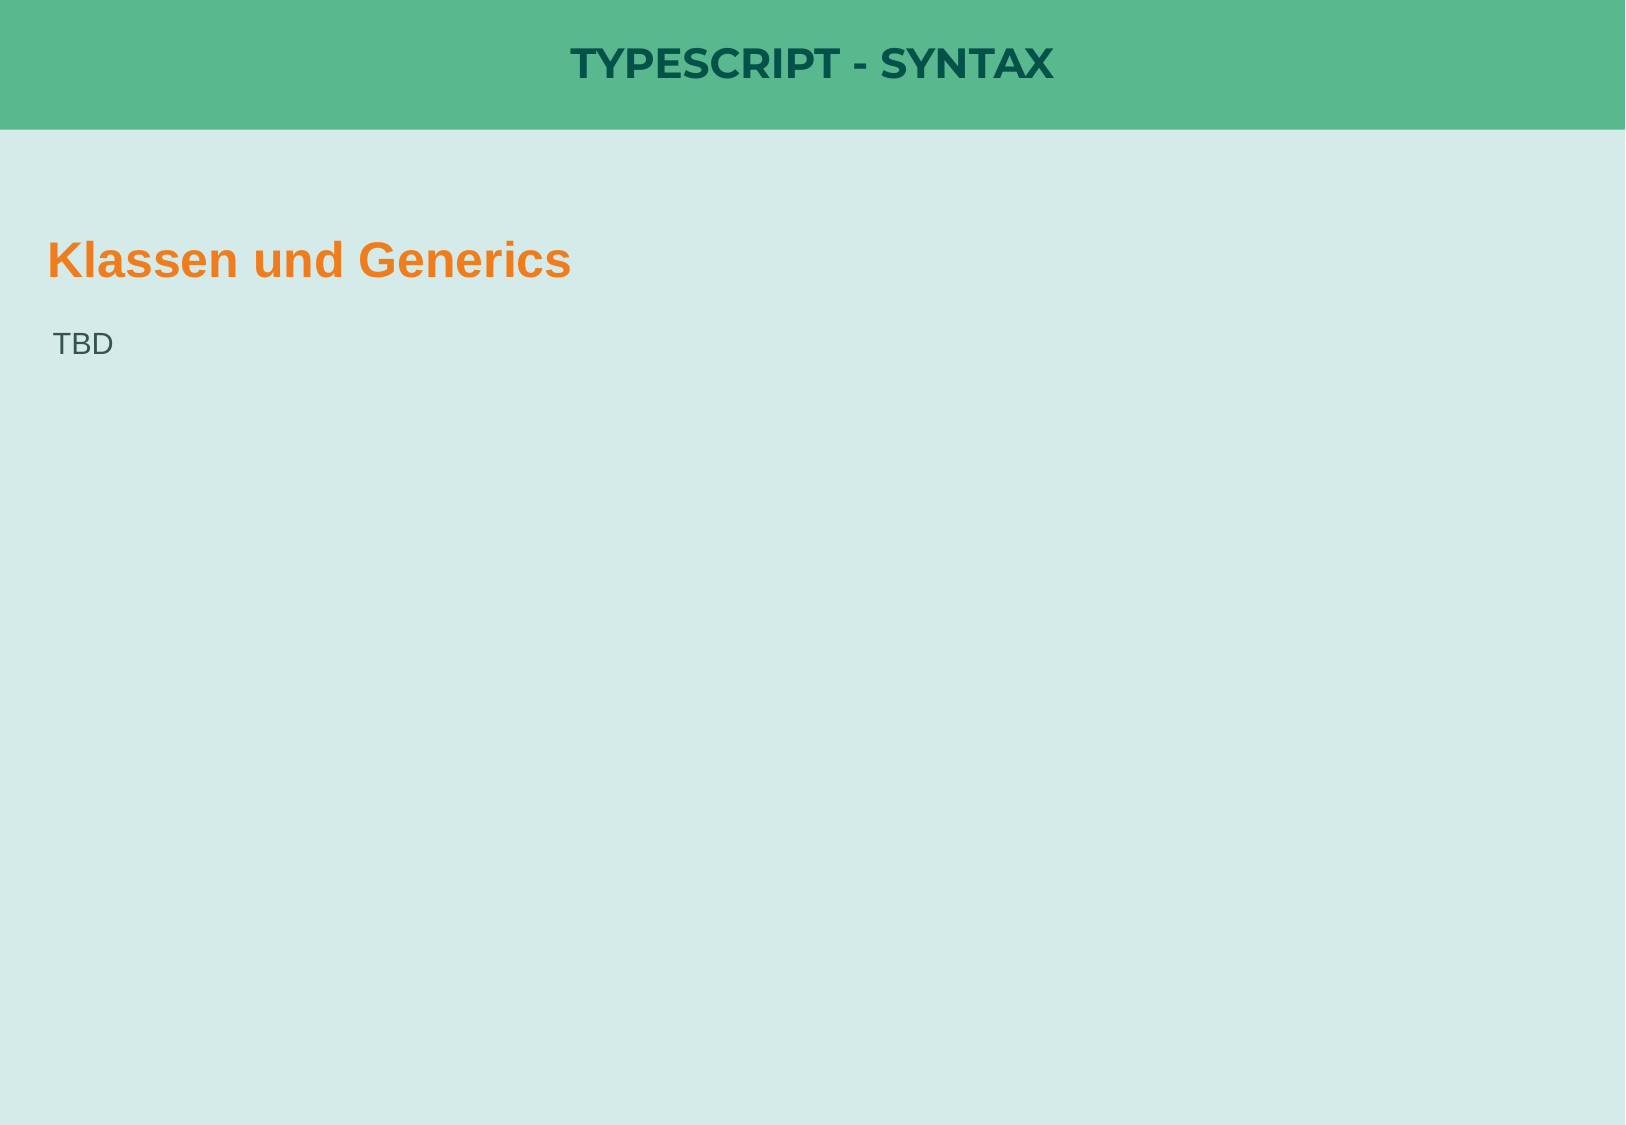

# Typescript - Syntax
Klassen und Generics
TBD